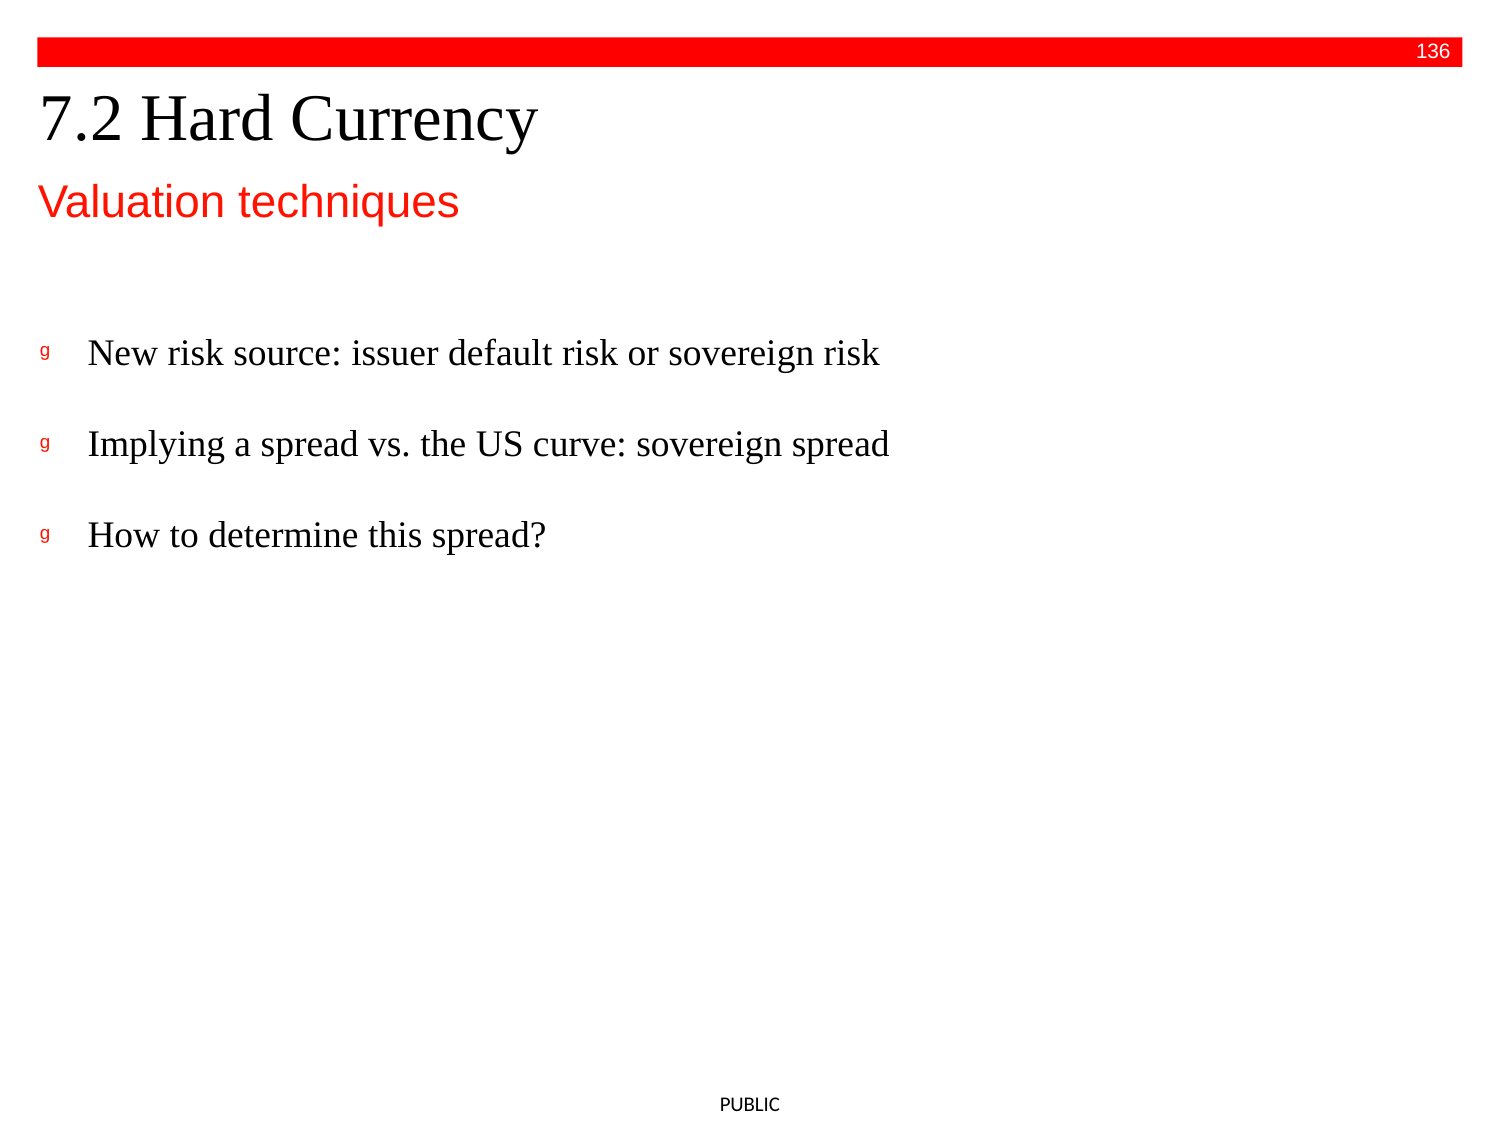

7.2 Hard Currency
Valuation techniques
New risk source: issuer default risk or sovereign risk

Implying a spread vs. the US curve: sovereign spread

How to determine this spread?